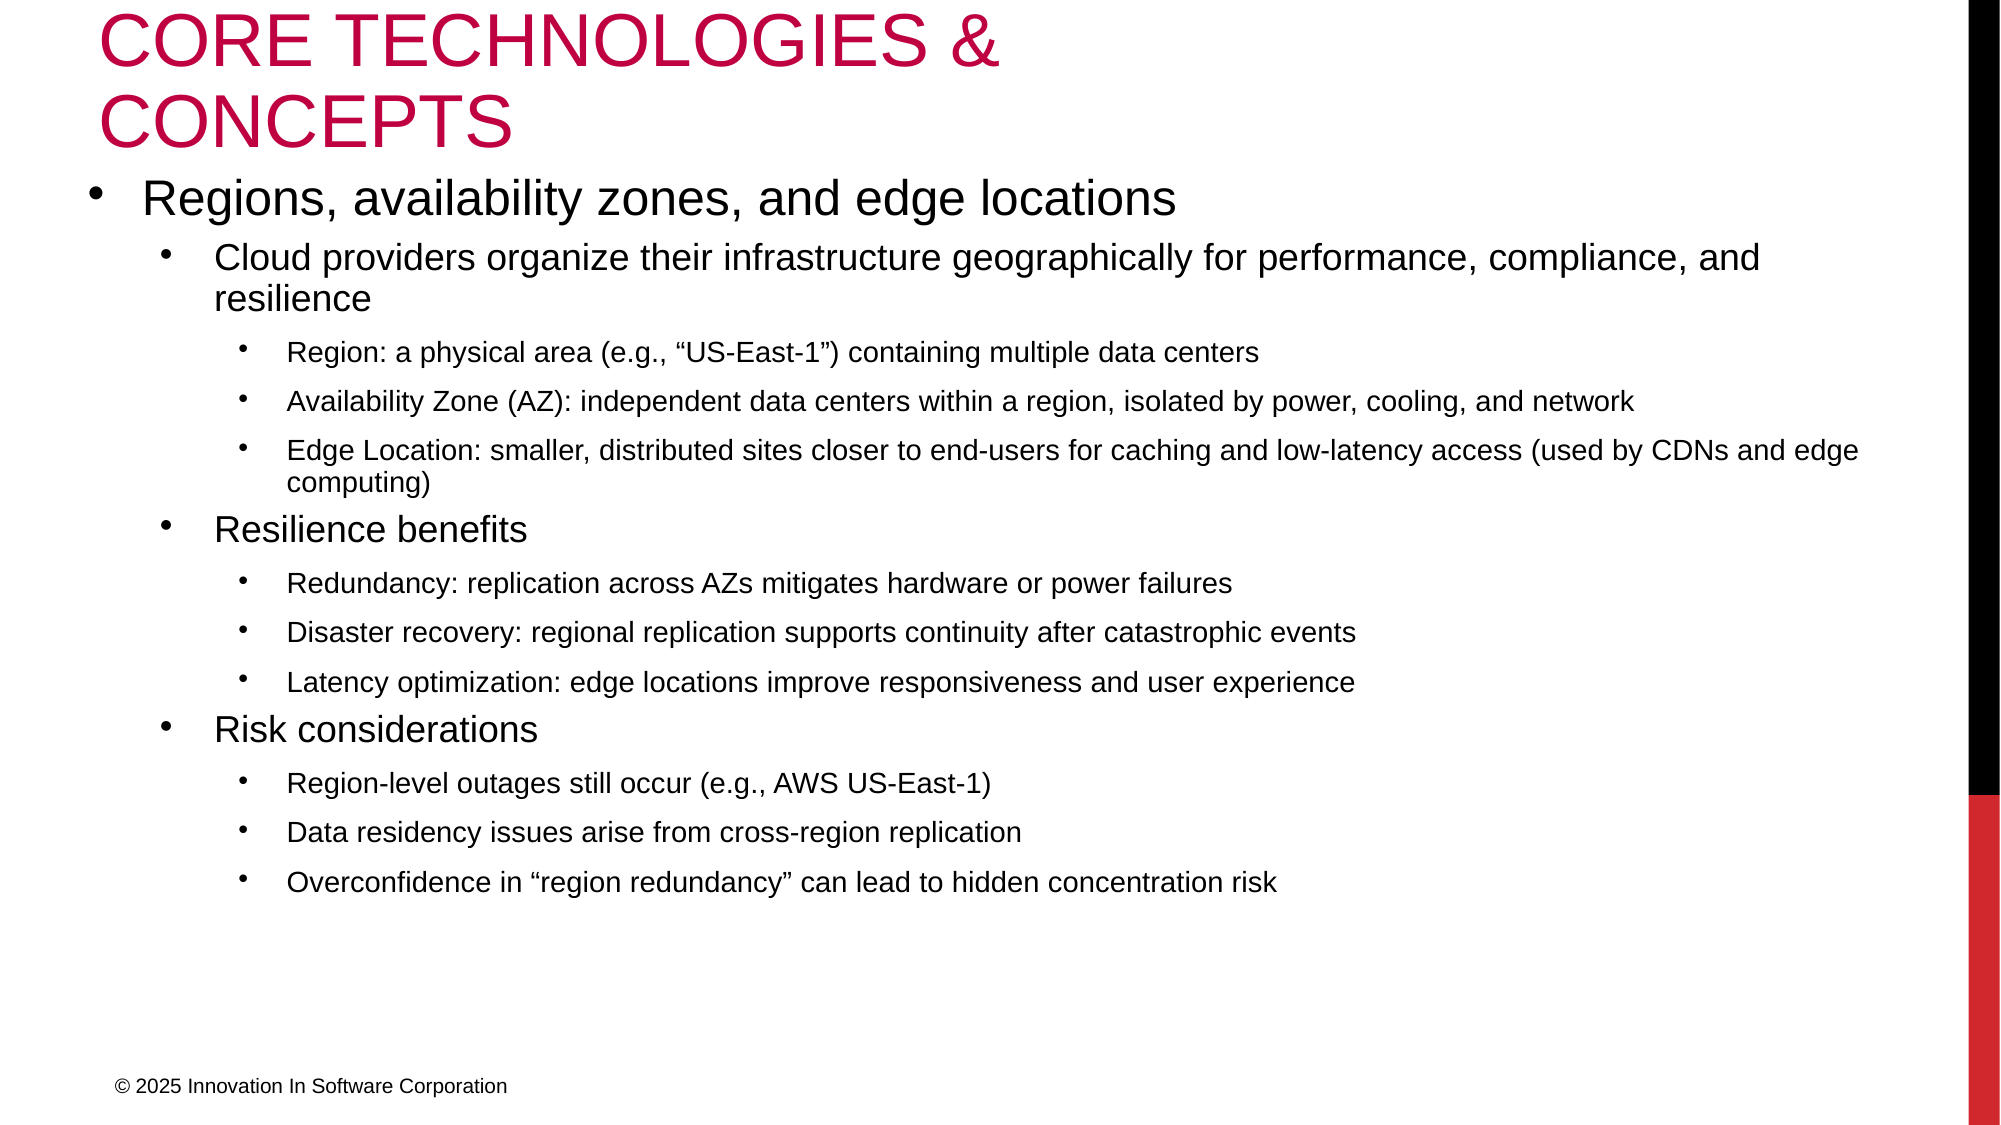

# Core Technologies & Concepts
Regions, availability zones, and edge locations
Cloud providers organize their infrastructure geographically for performance, compliance, and resilience
Region: a physical area (e.g., “US-East-1”) containing multiple data centers
Availability Zone (AZ): independent data centers within a region, isolated by power, cooling, and network
Edge Location: smaller, distributed sites closer to end-users for caching and low-latency access (used by CDNs and edge computing)
Resilience benefits
Redundancy: replication across AZs mitigates hardware or power failures
Disaster recovery: regional replication supports continuity after catastrophic events
Latency optimization: edge locations improve responsiveness and user experience
Risk considerations
Region-level outages still occur (e.g., AWS US-East-1)
Data residency issues arise from cross-region replication
Overconfidence in “region redundancy” can lead to hidden concentration risk
© 2025 Innovation In Software Corporation